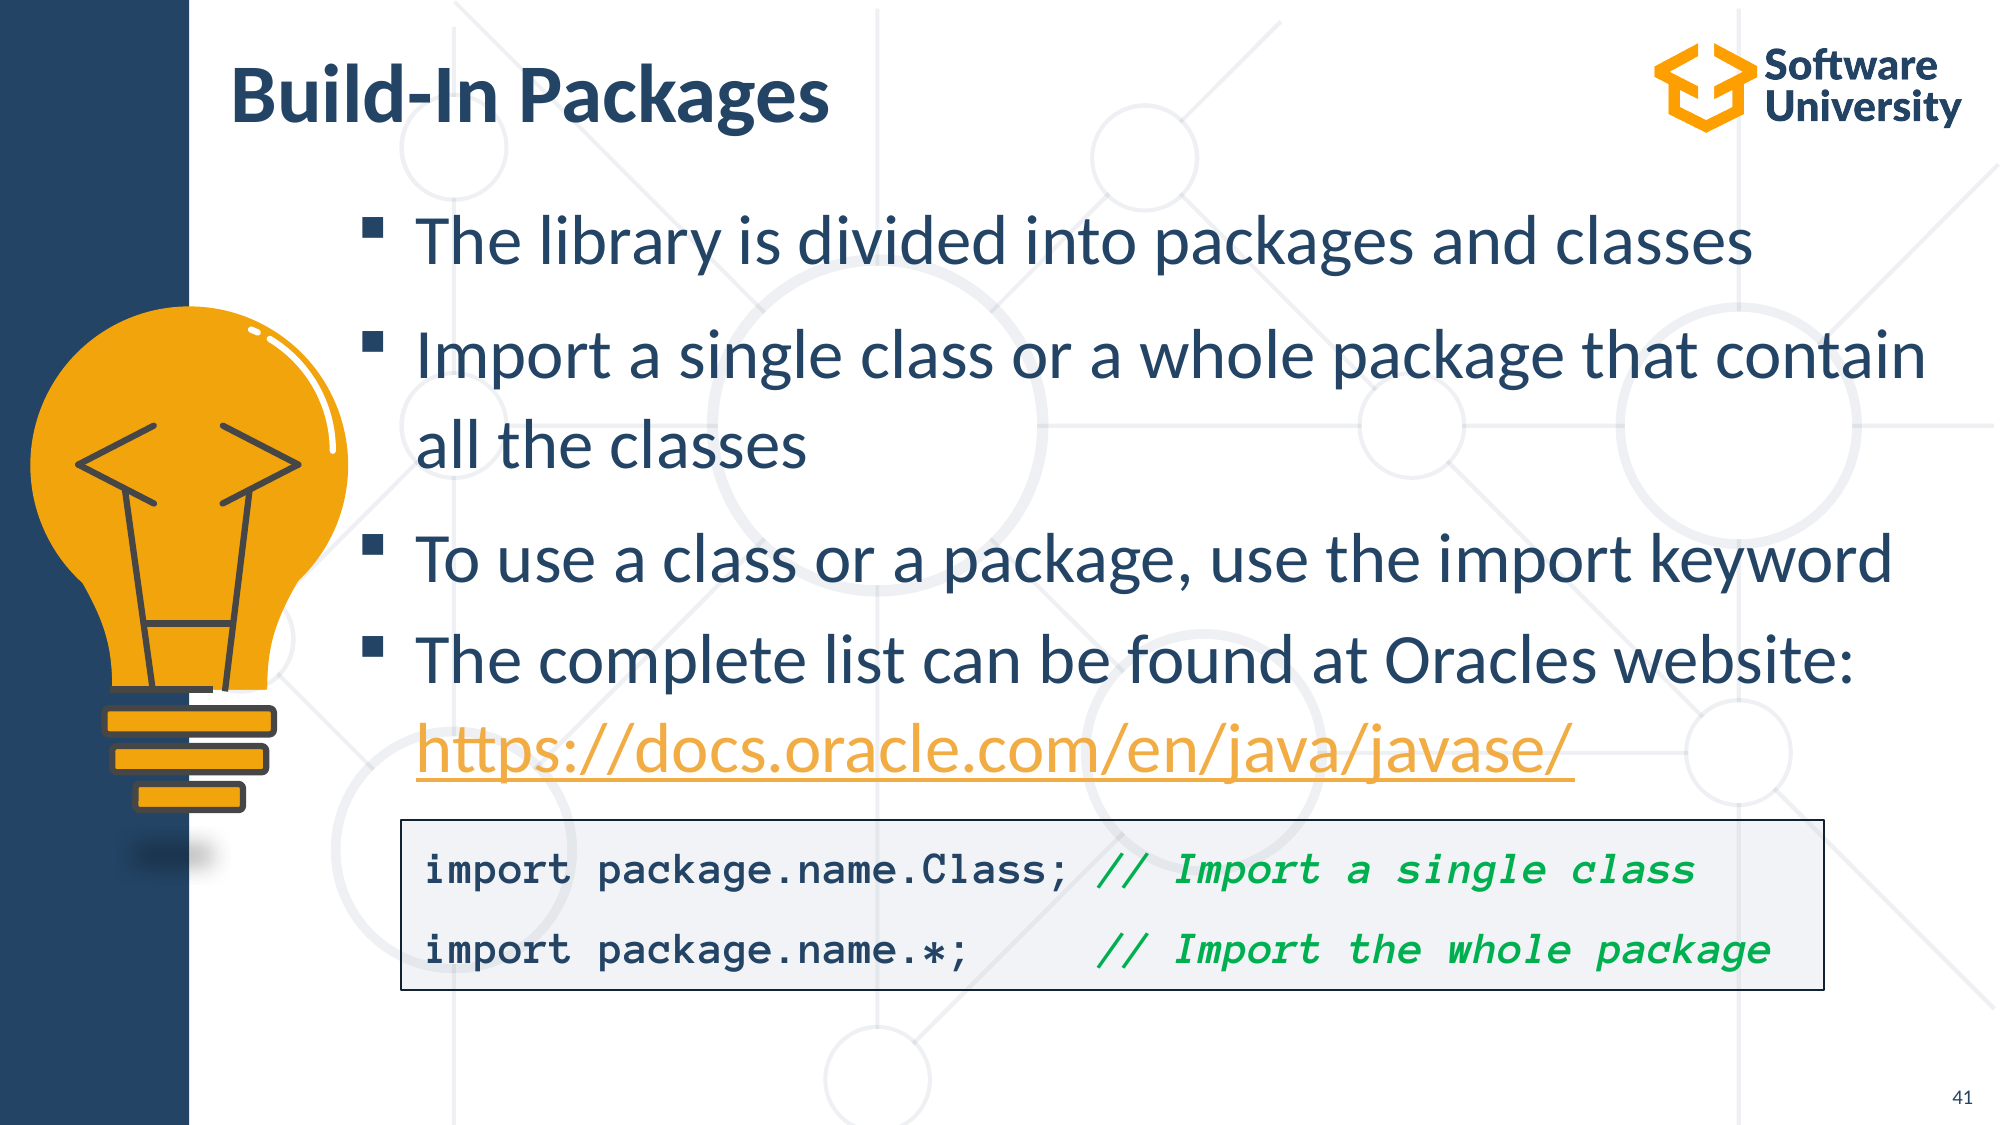

# Build-In Packages
The library is divided into packages and classes
Import a single class or a whole package that contain all the classes
To use a class or a package, use the import keyword
The complete list can be found at Oracles website:
https://docs.oracle.com/en/java/javase/
import package.name.Class; // Import a single class
import package.name.*;     // Import the whole package
41